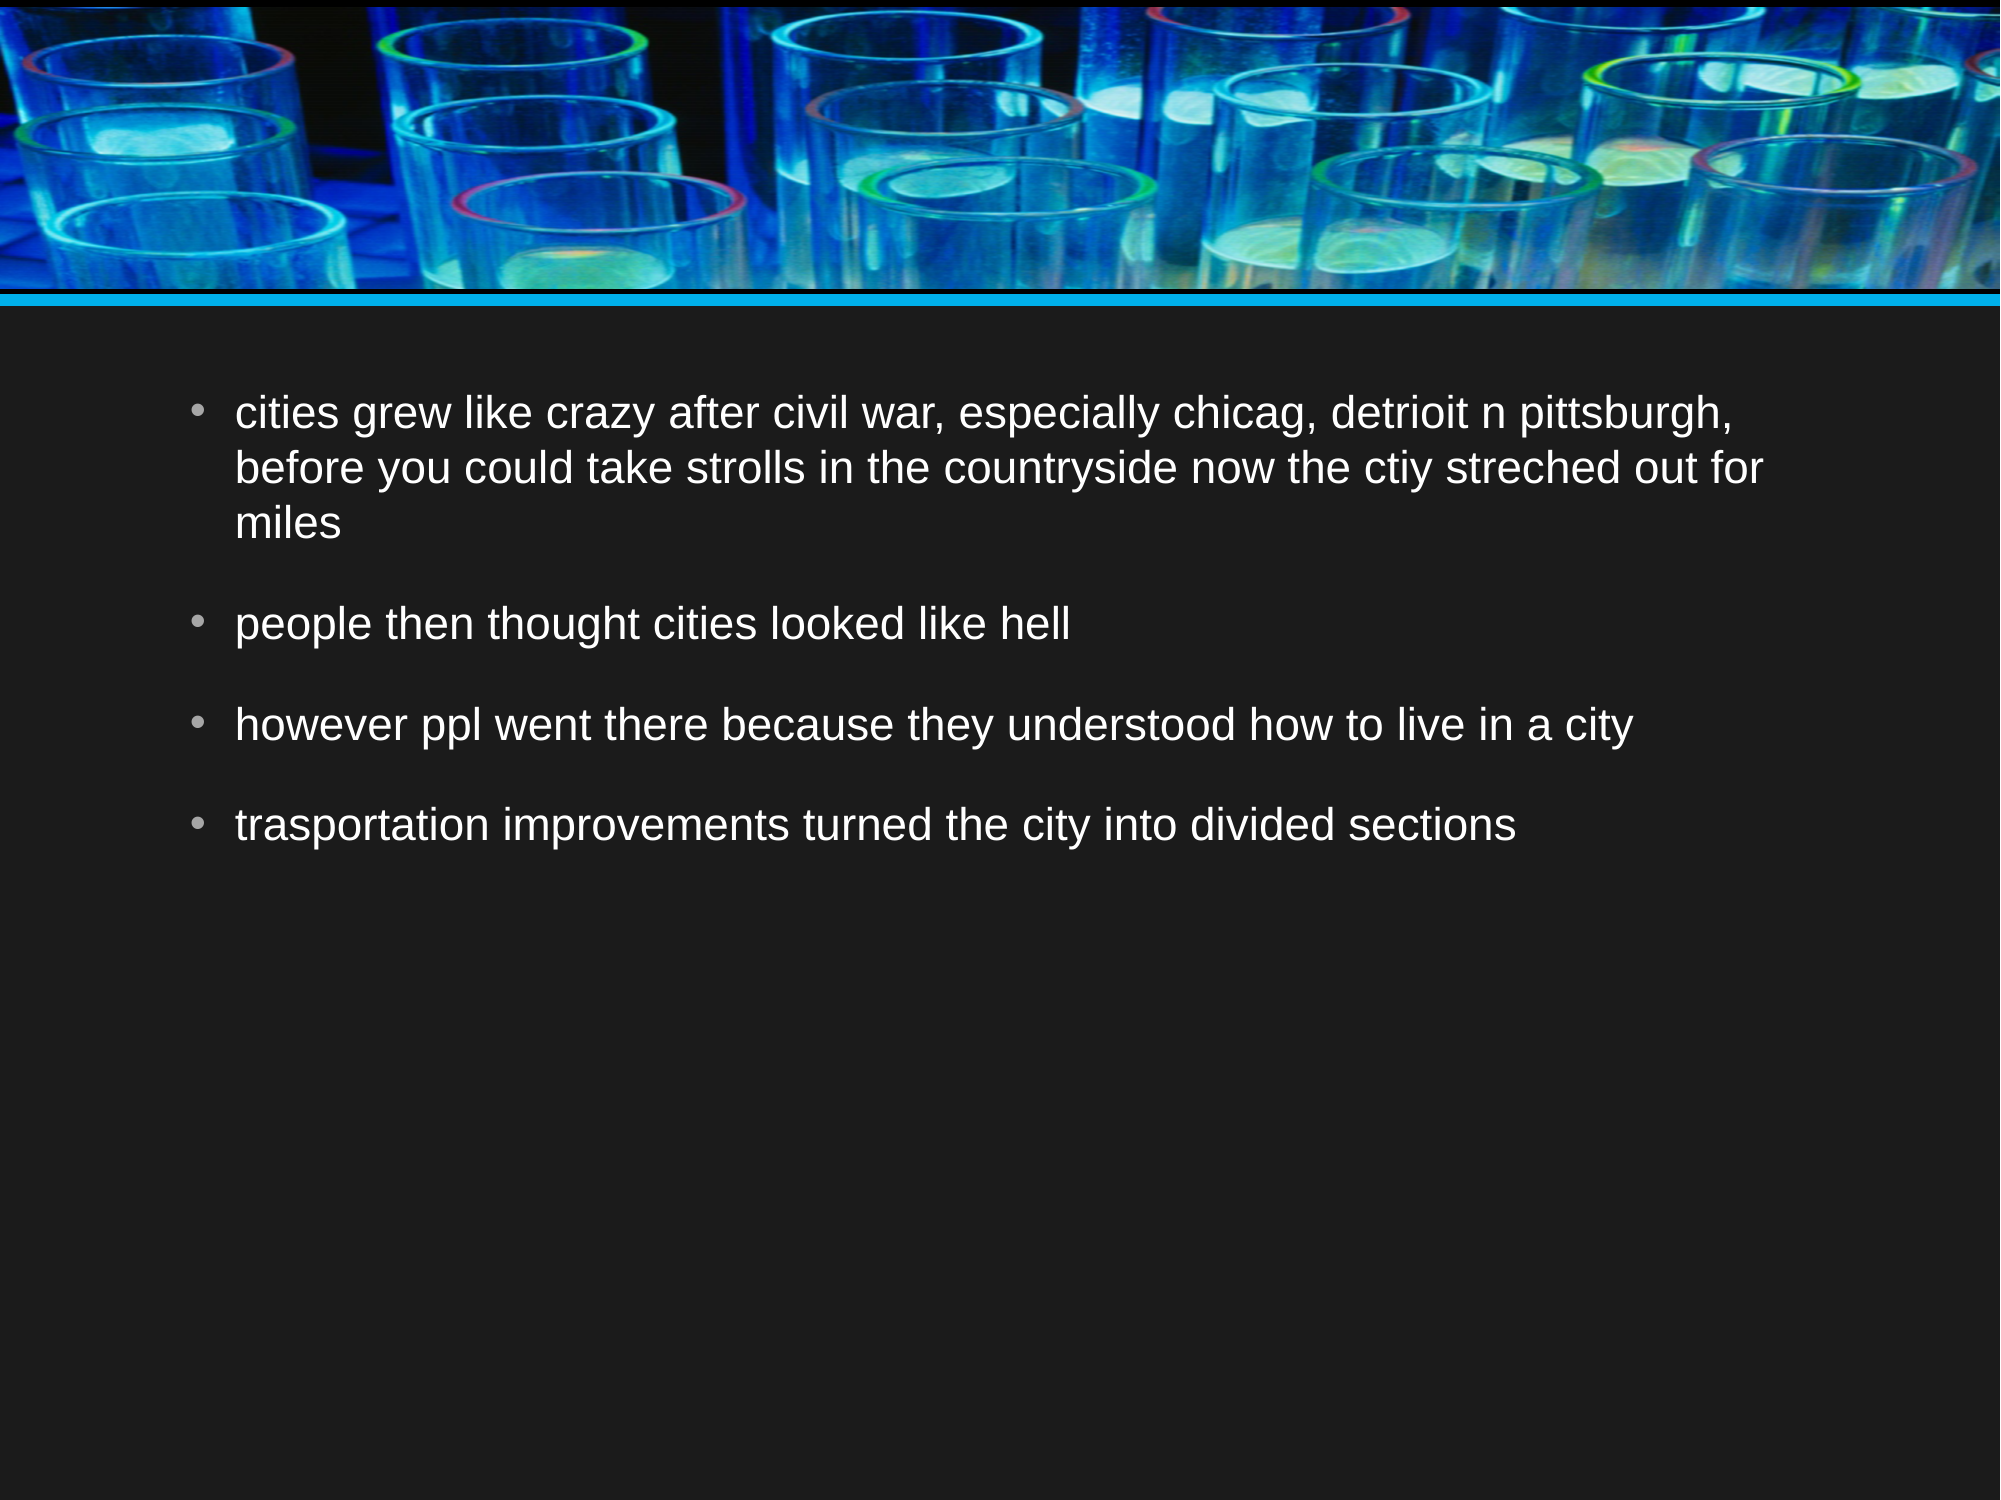

#
cities grew like crazy after civil war, especially chicag, detrioit n pittsburgh, before you could take strolls in the countryside now the ctiy streched out for miles
people then thought cities looked like hell
however ppl went there because they understood how to live in a city
trasportation improvements turned the city into divided sections